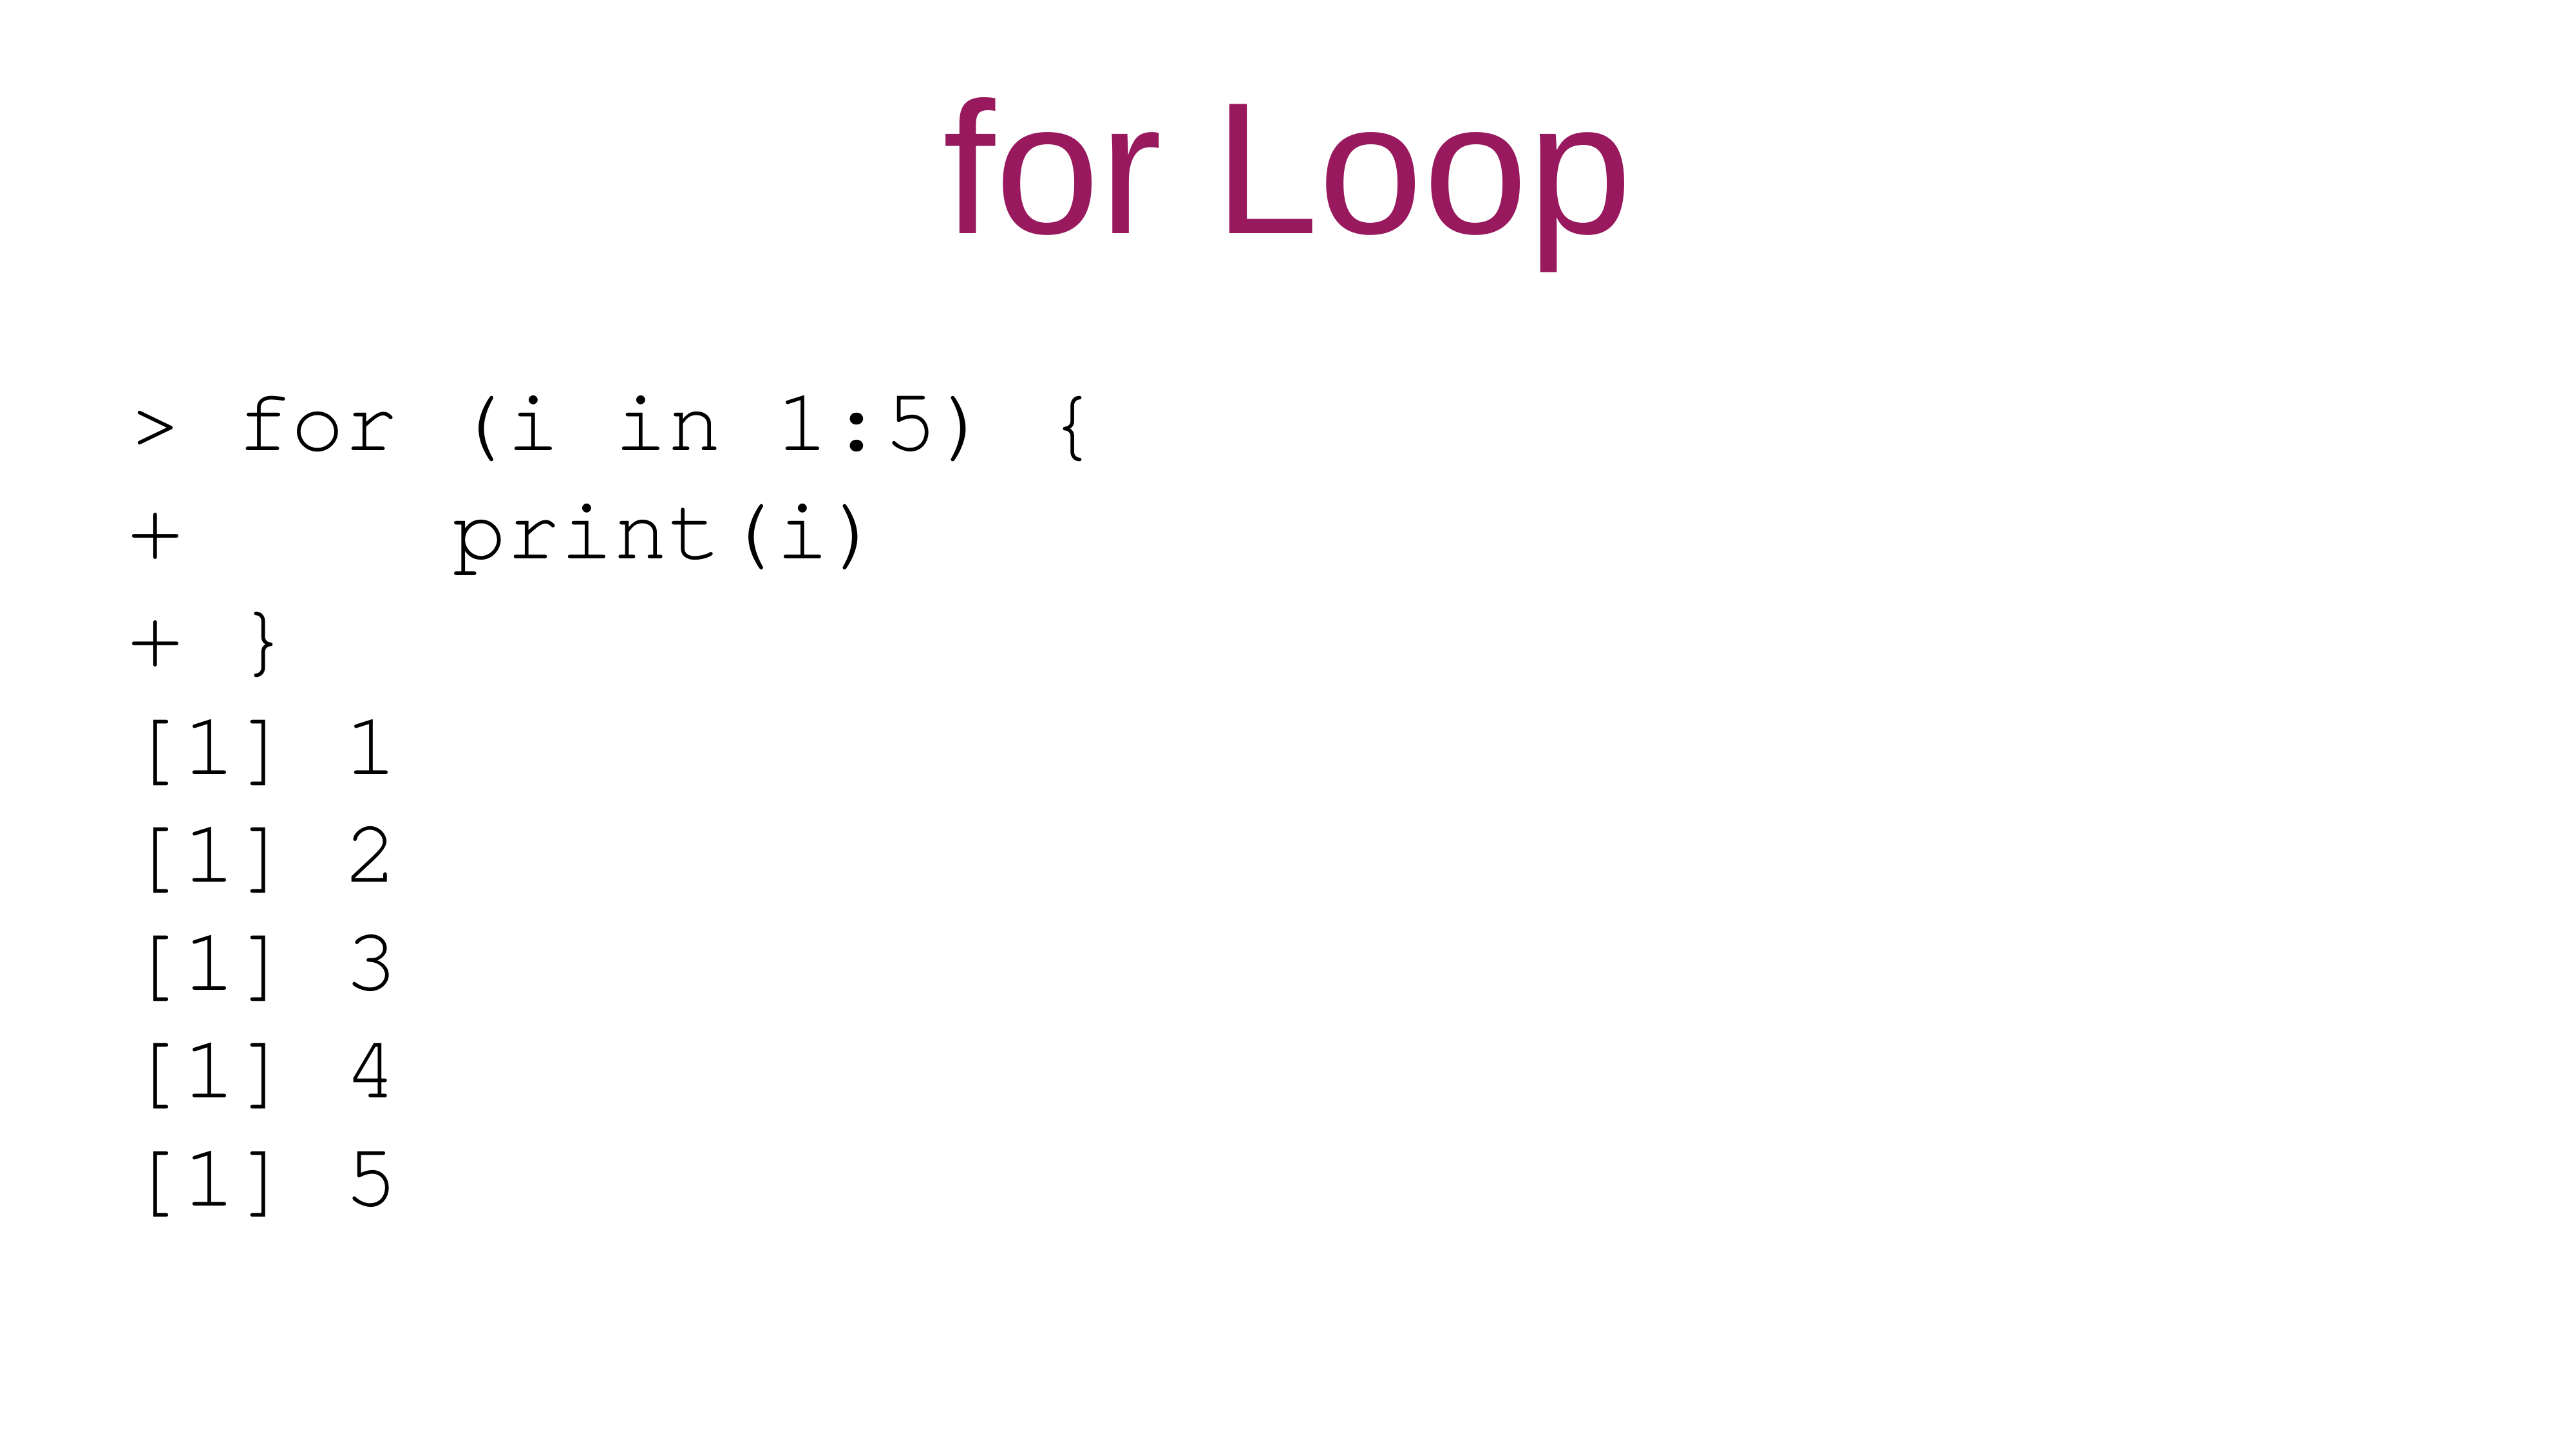

for Loop
> for (i in 1:5) {
+     print(i)
+ }
[1] 1
[1] 2
[1] 3
[1] 4
[1] 5